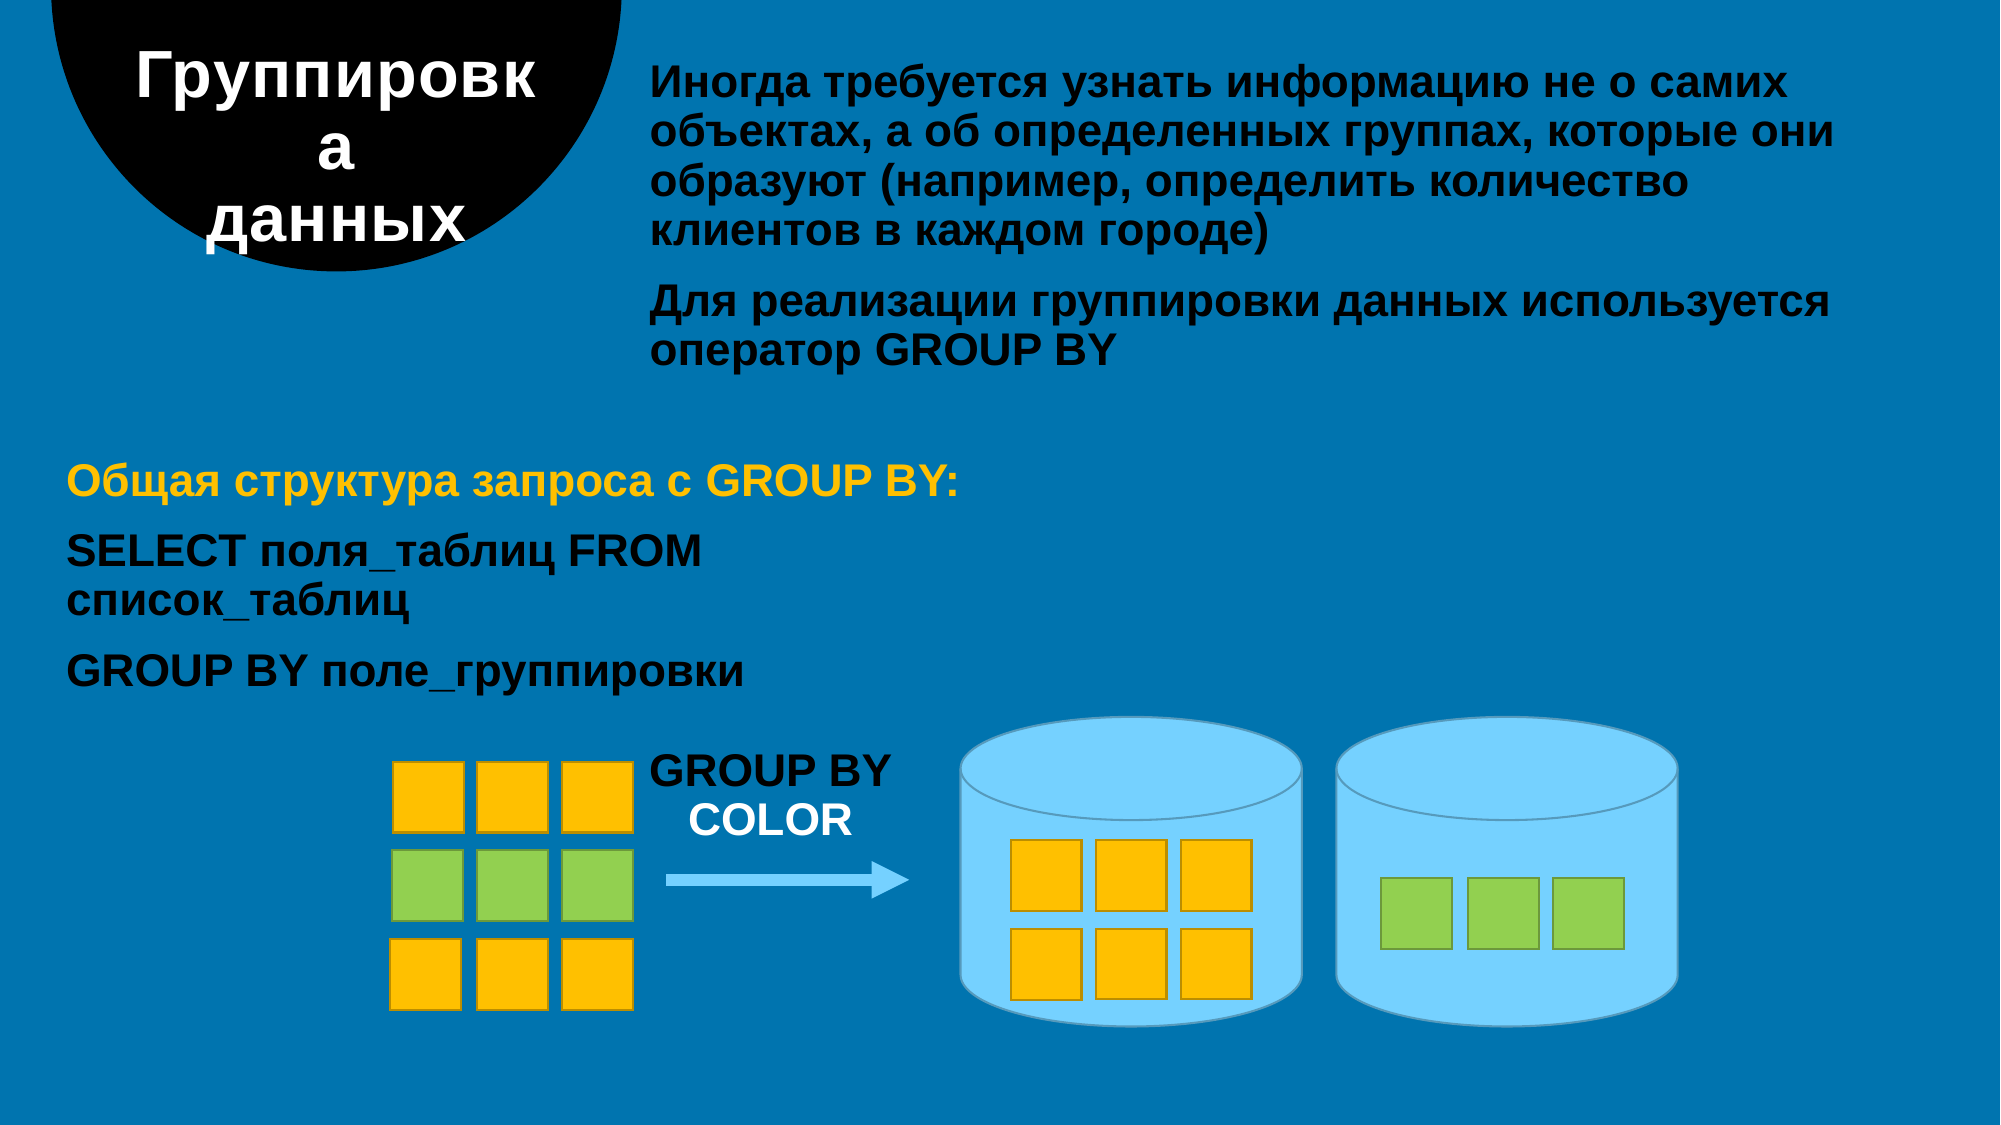

# Группировка данных
Иногда требуется узнать информацию не о самих объектах, а об определенных группах, которые они образуют (например, определить количество клиентов в каждом городе)
Для реализации группировки данных используется оператор GROUP BY
Общая структура запроса с GROUP BY:
SELECT поля_таблиц FROM список_таблиц
GROUP BY поле_группировки

GROUP BY
COLOR